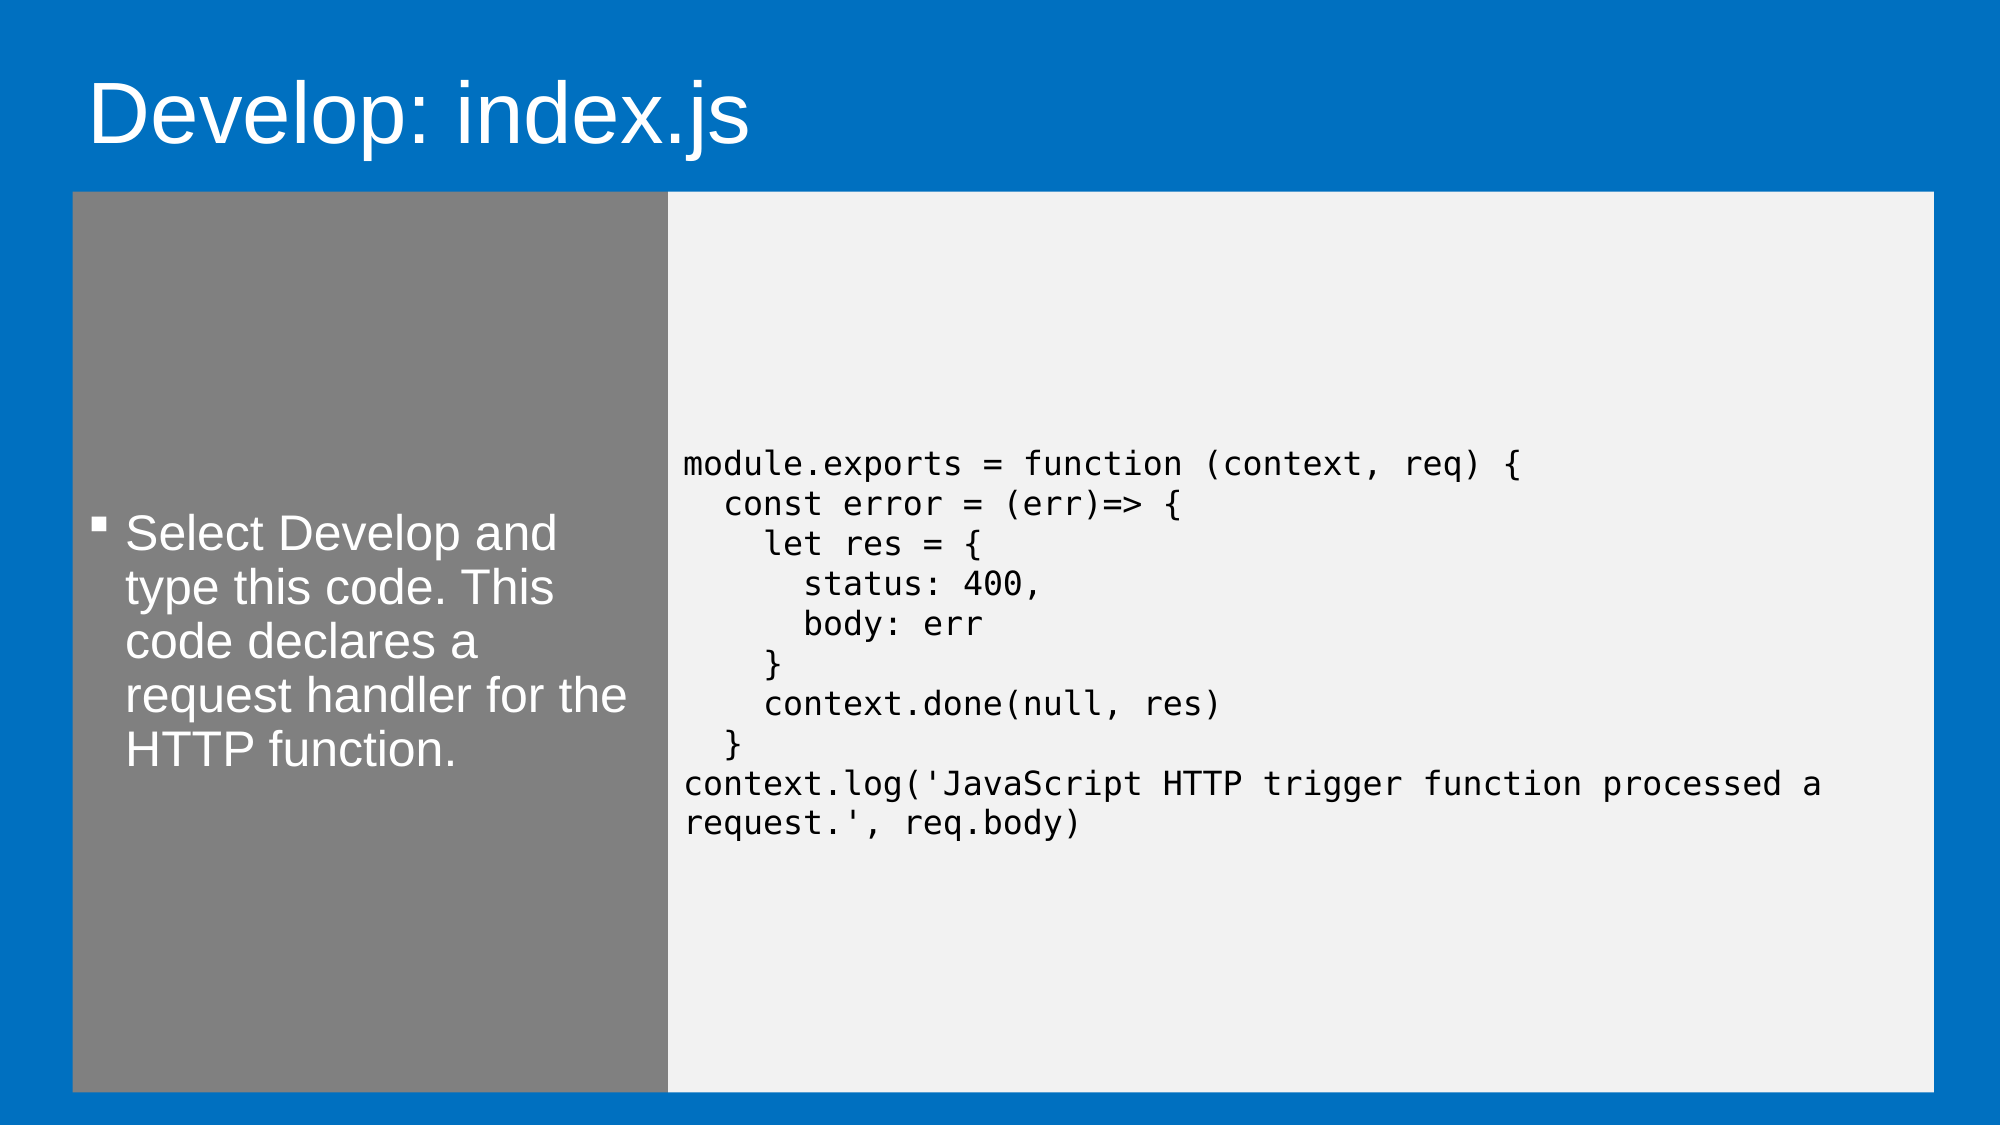

# Develop: index.js
Select Develop and type this code. This code declares a request handler for the HTTP function.
module.exports = function (context, req) {
  const error = (err)=> {
    let res = {
      status: 400,
      body: err
    }
    context.done(null, res)
  }
context.log('JavaScript HTTP trigger function processed a request.', req.body)